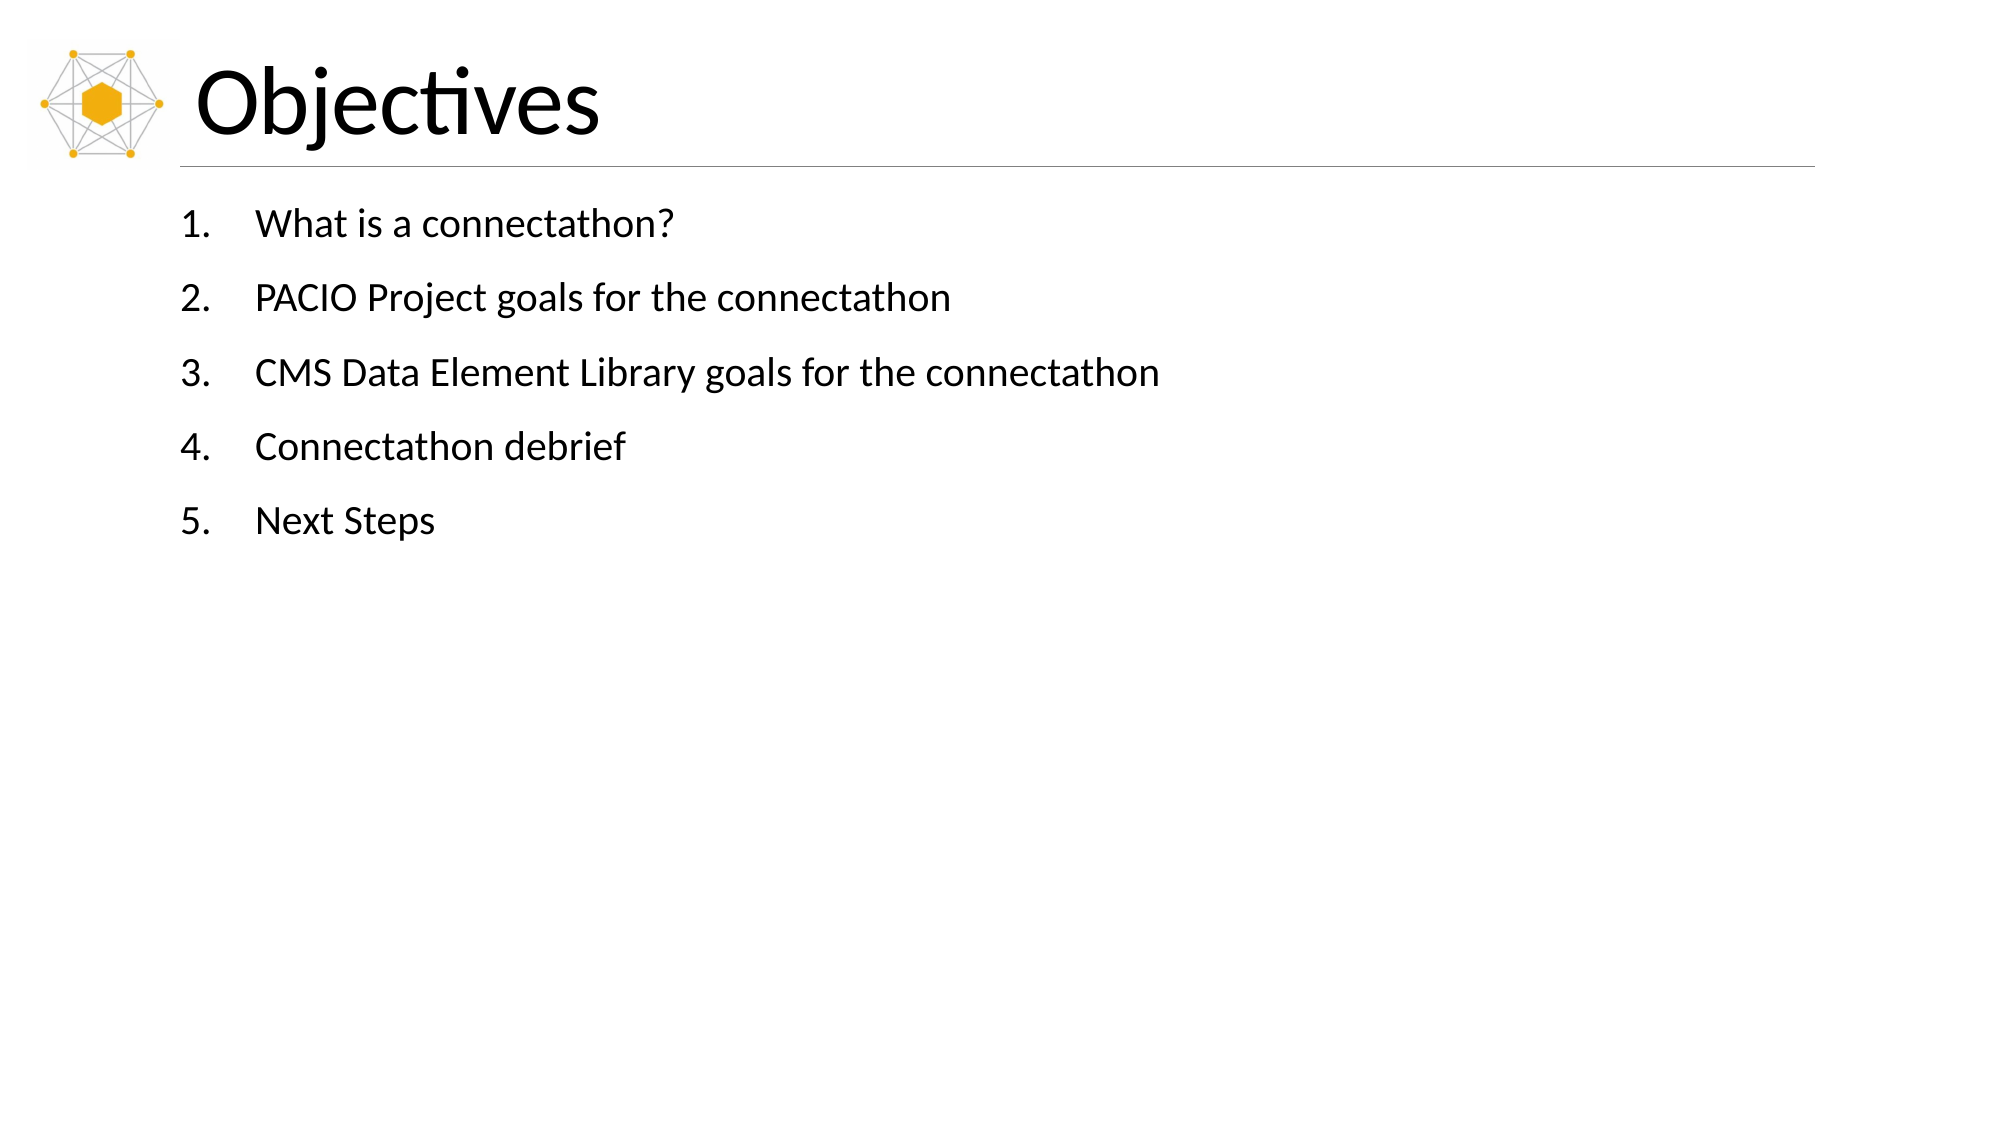

# Objectives
What is a connectathon?
PACIO Project goals for the connectathon
CMS Data Element Library goals for the connectathon
Connectathon debrief
Next Steps